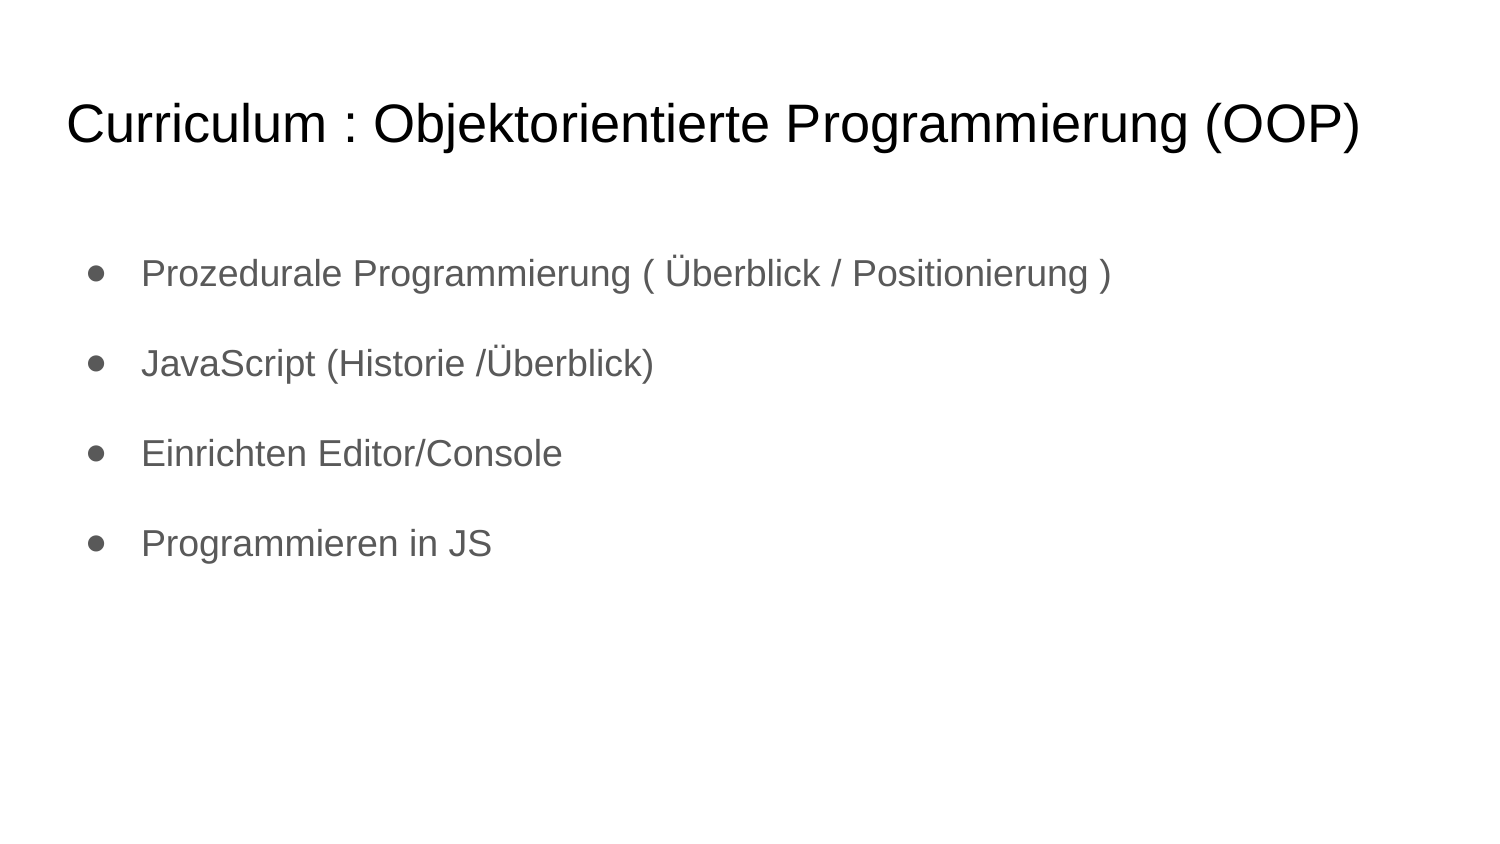

# Curriculum : Objektorientierte Programmierung (OOP)

Prozedurale Programmierung ( Überblick / Positionierung )
JavaScript (Historie /Überblick)
Einrichten Editor/Console
Programmieren in JS